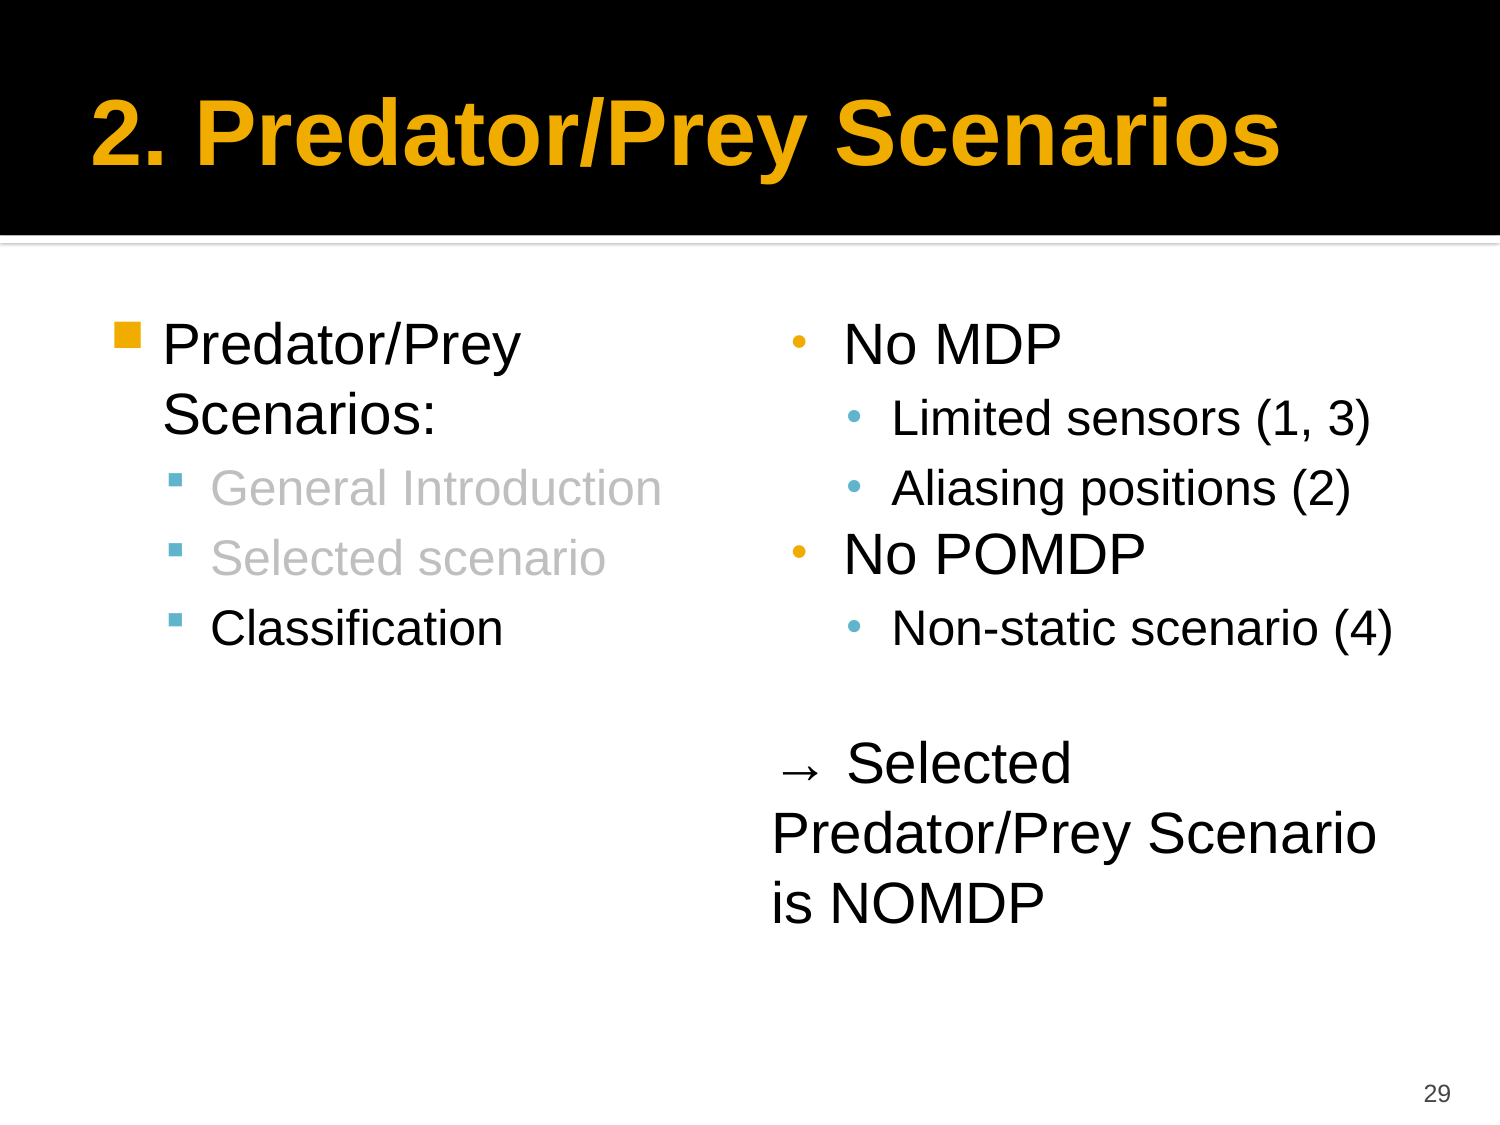

# 2. Predator/Prey Scenarios
Predator/Prey Scenarios:
General Introduction
Selected scenario
Classification
No MDP
Limited sensors (1, 3)
Aliasing positions (2)
No POMDP
Non-static scenario (4)

→ Selected Predator/Prey Scenario is NOMDP

29